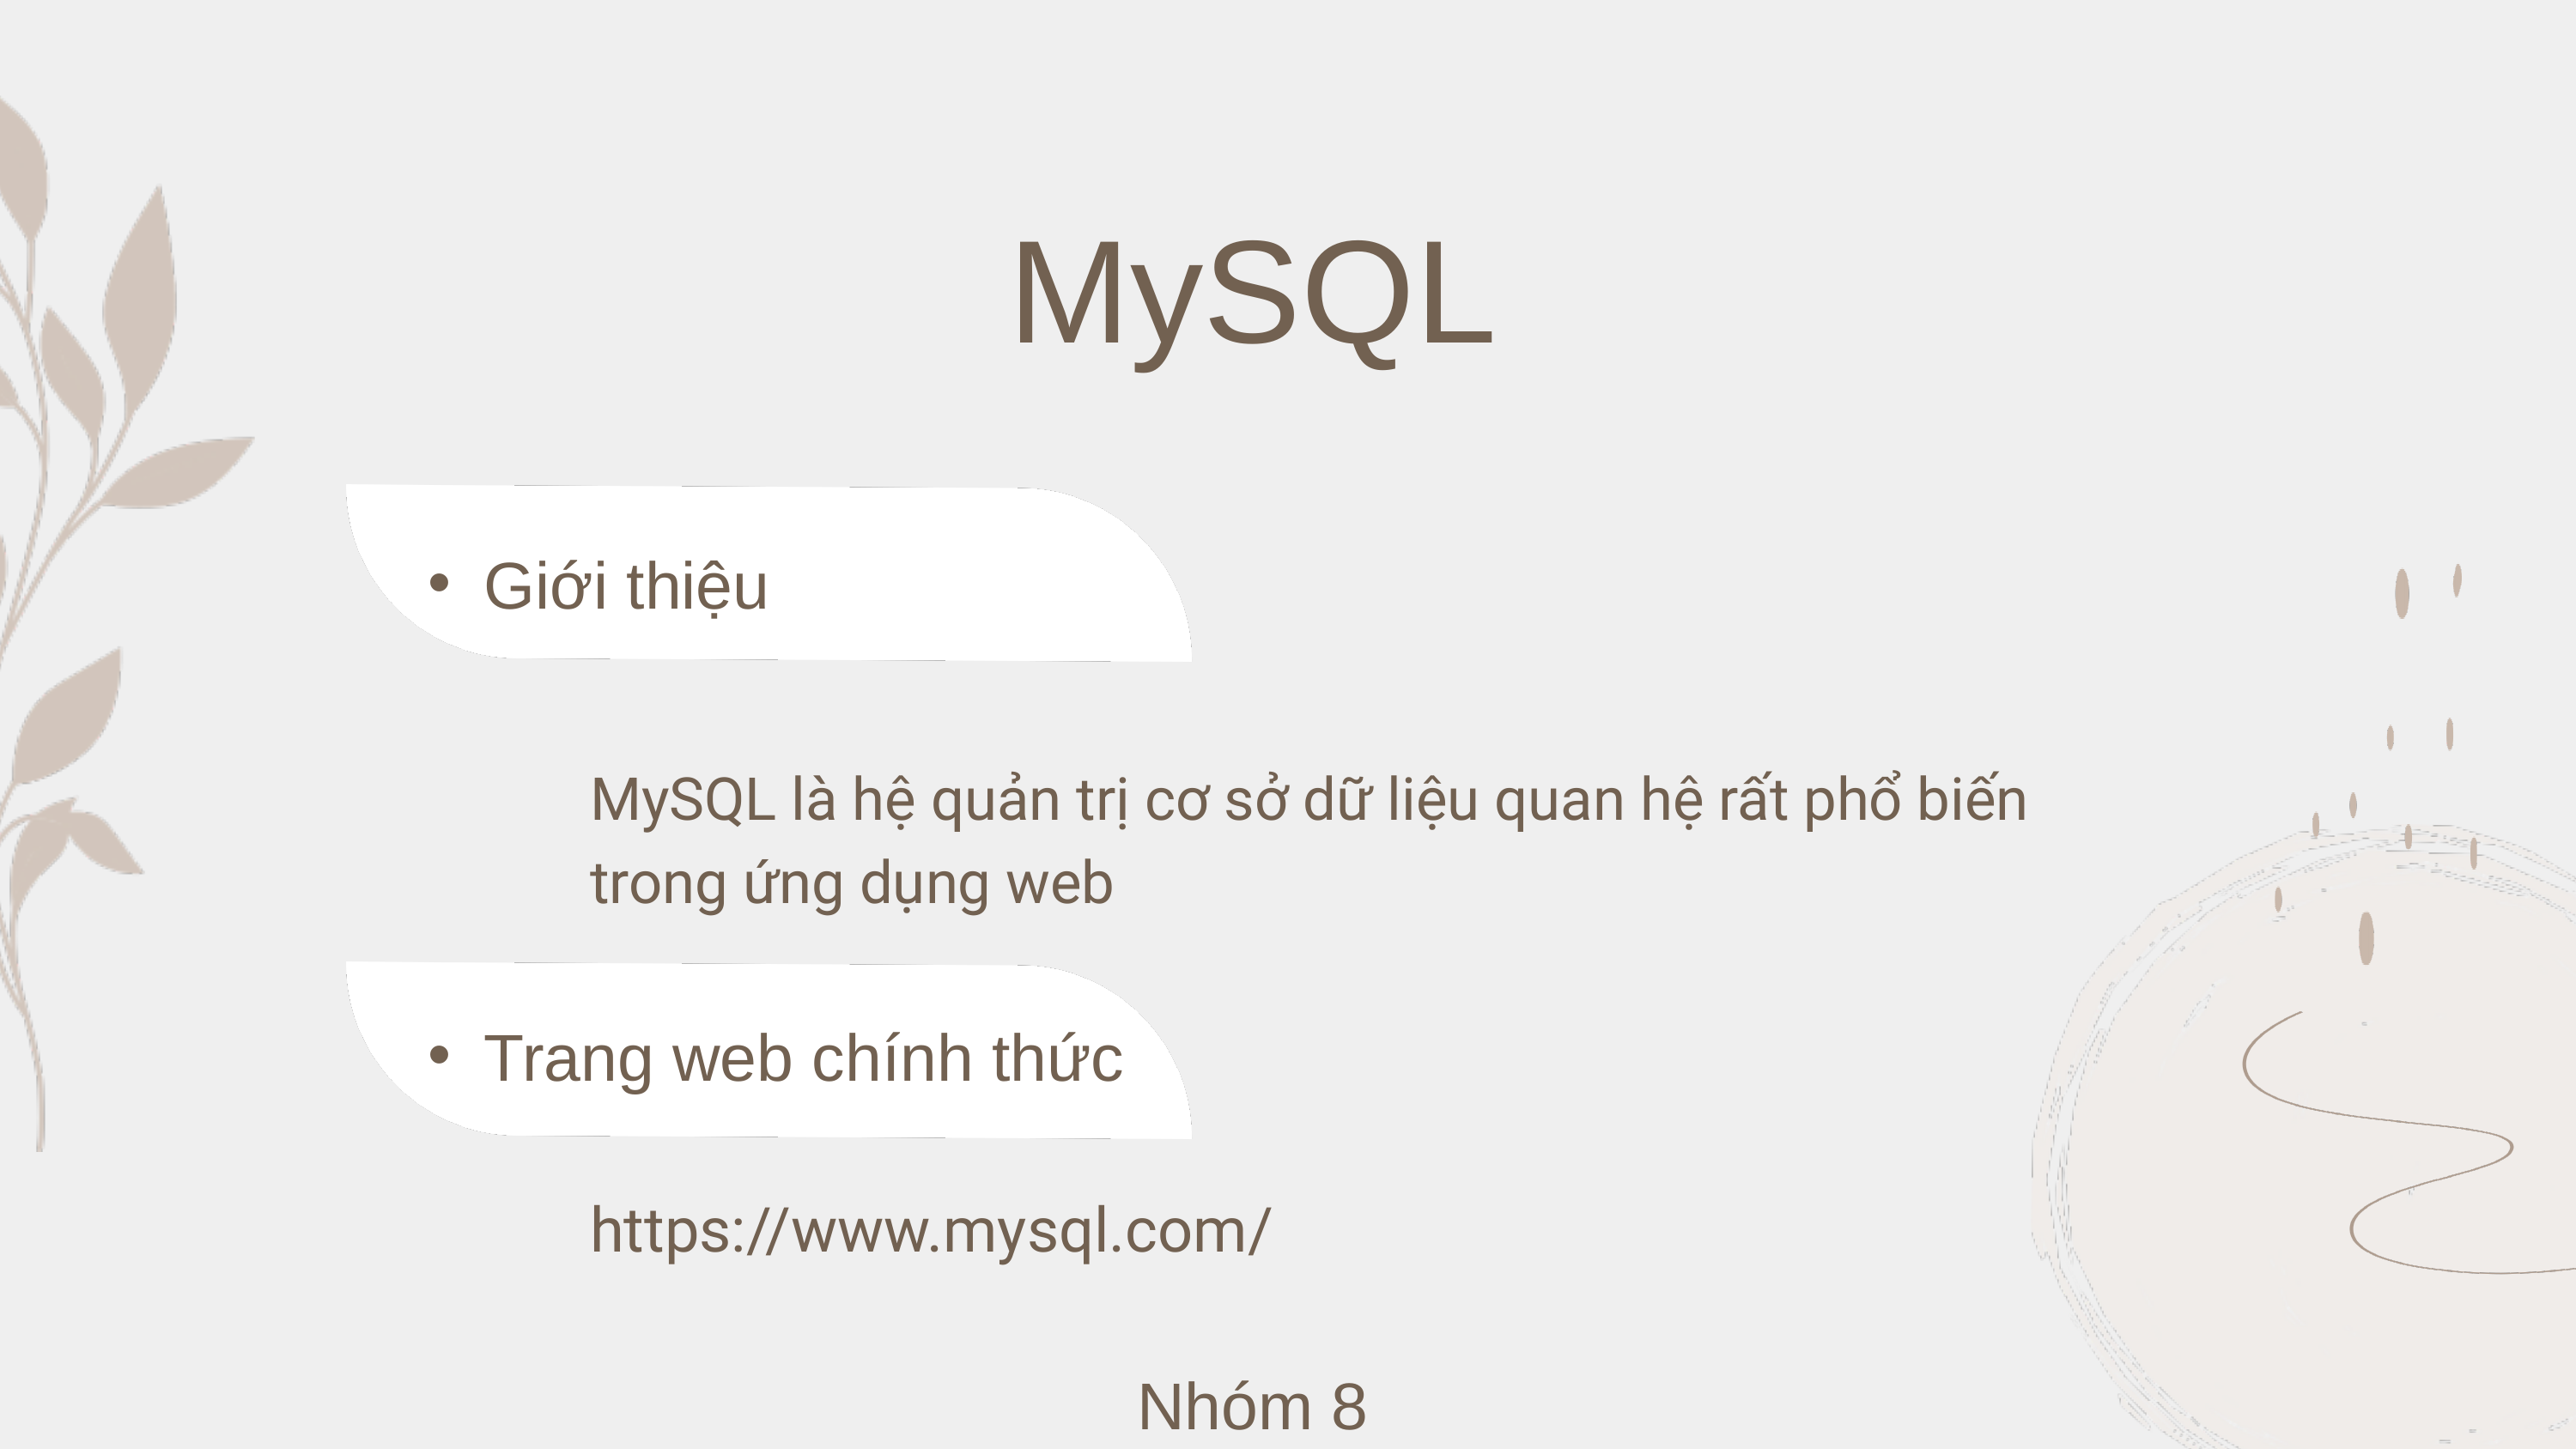

MySQL

Giới thiệu

MySQL là hệ quản trị cơ sở dữ liệu quan hệ rất phổ biến trong ứng dụng web

Trang web chính thức
https://www.mysql.com/
Nhóm 8